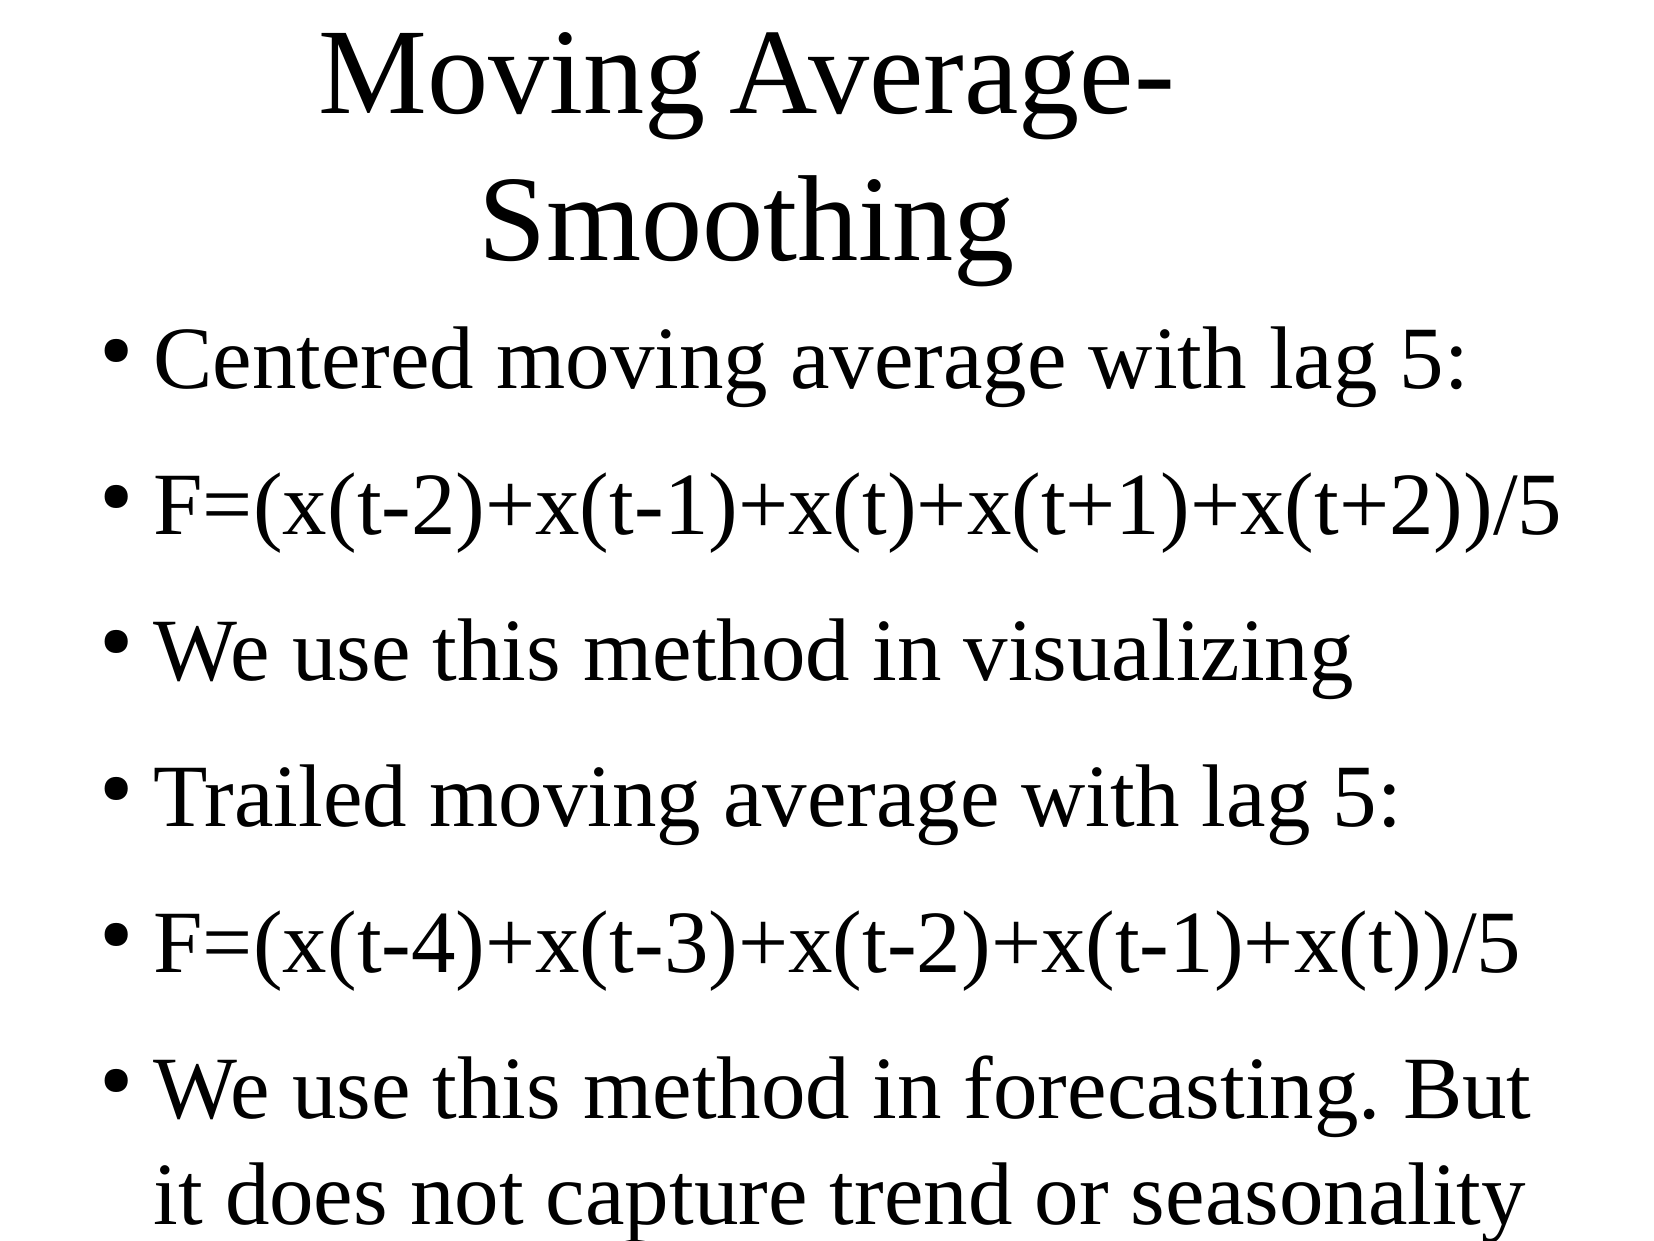

Centered moving average with lag 5:
F=(x(t-2)+x(t-1)+x(t)+x(t+1)+x(t+2))/5
We use this method in visualizing
Trailed moving average with lag 5:
F=(x(t-4)+x(t-3)+x(t-2)+x(t-1)+x(t))/5
We use this method in forecasting. But it does not capture trend or seasonality so it is better to use it with series that do not have this component.

Moving Average-Smoothing